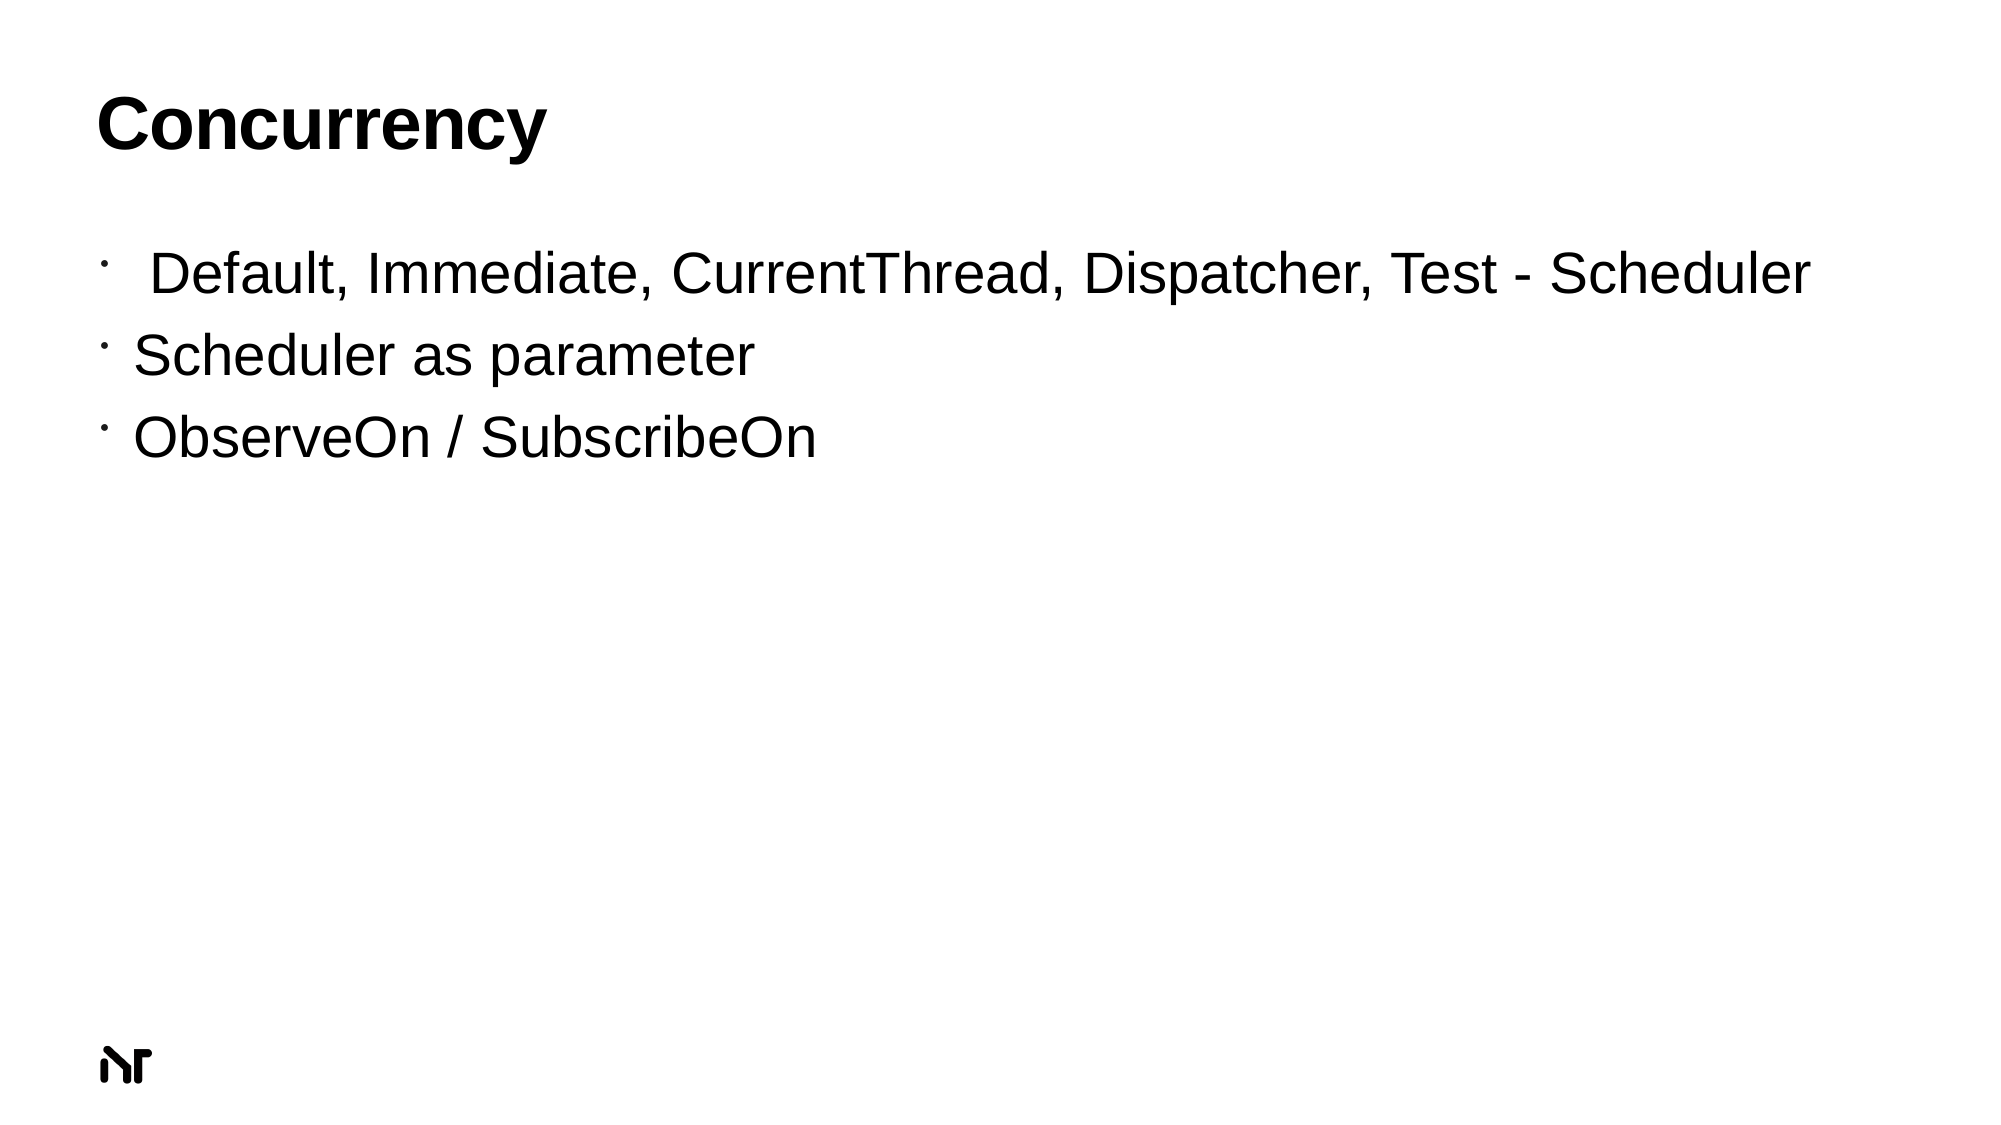

# Concurrency
 Default, Immediate, CurrentThread, Dispatcher, Test - Scheduler
Scheduler as parameter
ObserveOn / SubscribeOn